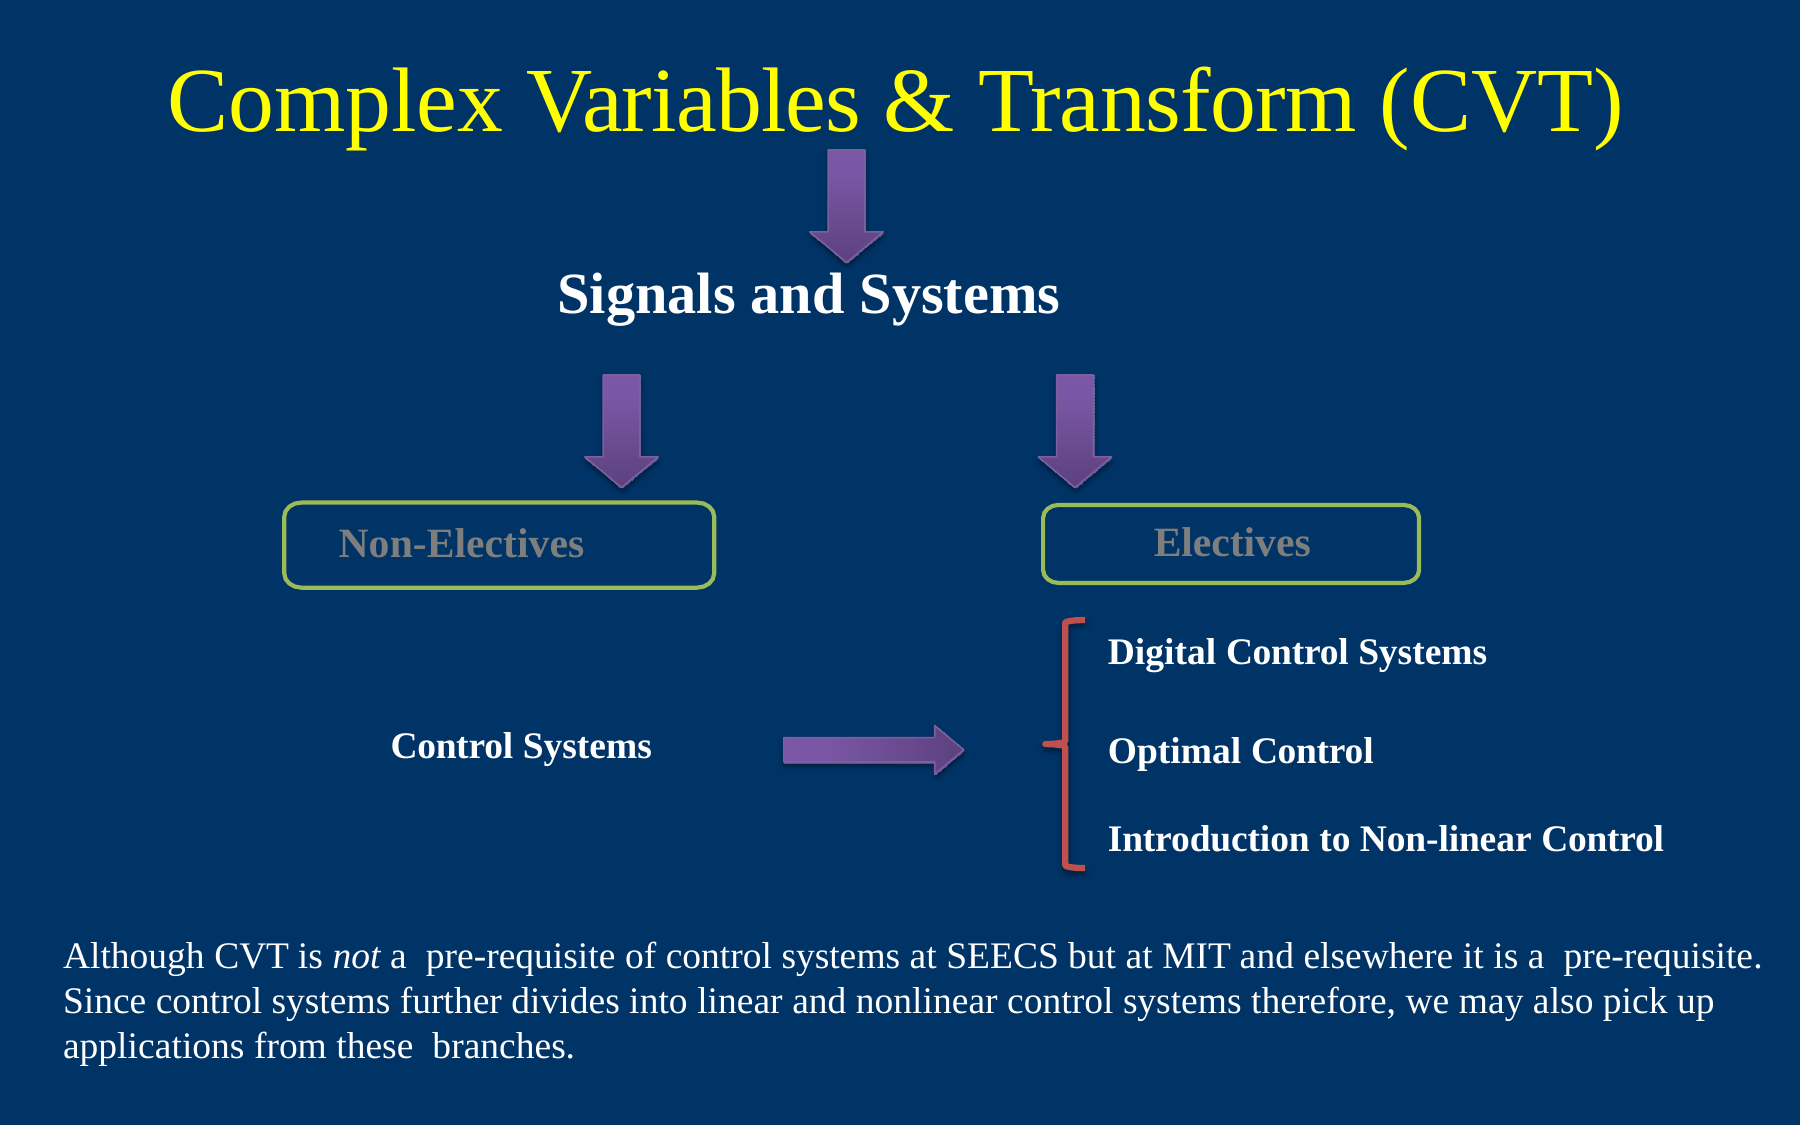

# Complex Variables & Transform (CVT)

Signals and Systems

Electives
Non-Electives

Digital Control Systems
Control Systems

Optimal Control

Introduction to Non-linear Control
Although CVT is not a  pre-requisite of control systems at SEECS but at MIT and elsewhere it is a  pre-requisite. Since control systems further divides into linear and nonlinear control systems therefore, we may also pick up applications from these  branches.